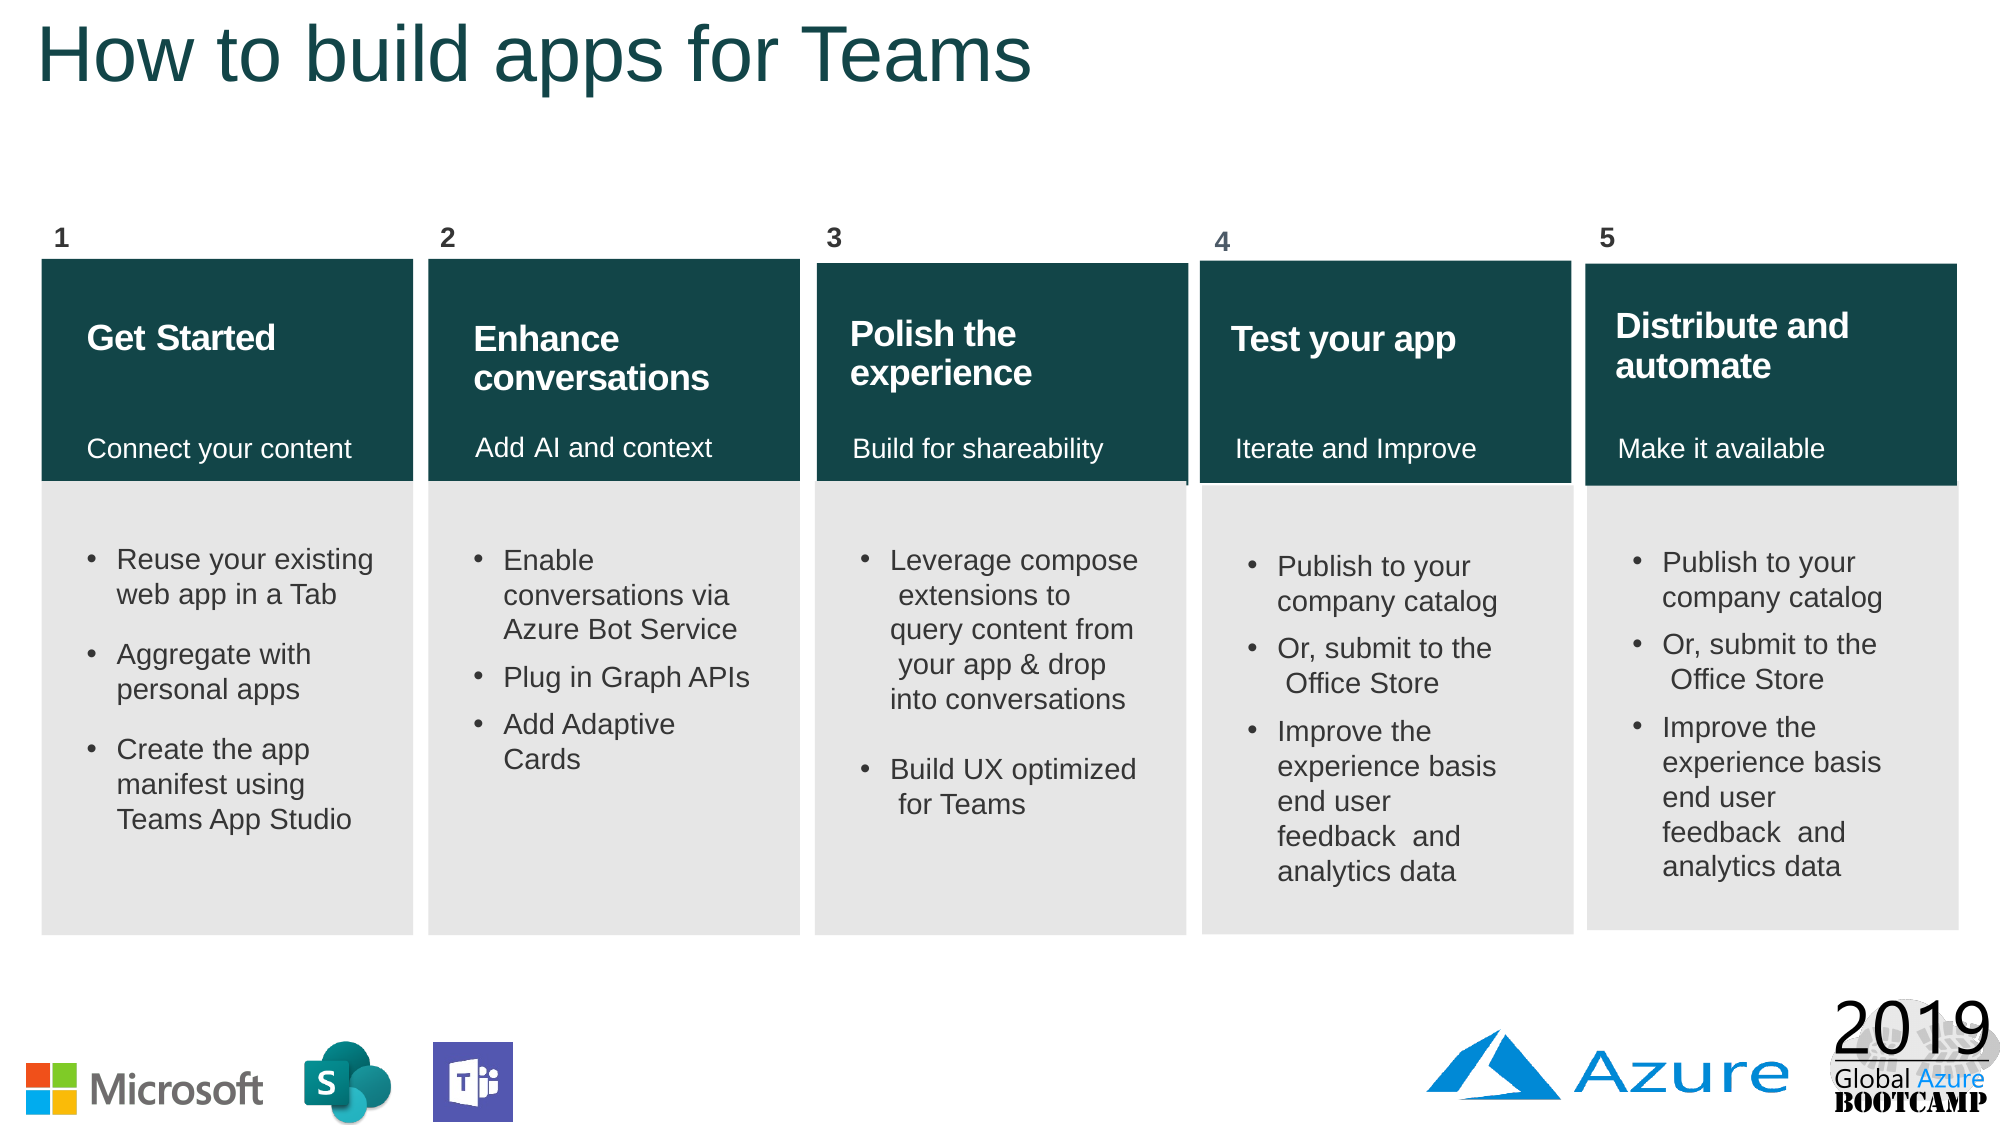

How to build apps for Teams
1
2
3
5
4

Polish the
experience

Distribute and  automate
Test your app
Get Started
Enhance  conversations
Add AI and context
Iterate and Improve
Connect your content
Build for shareability
Make it available

Publish to your
company catalog
Or, submit to the  Office Store
Improve the  experience basis  end user feedback  and analytics data

Publish to your
company catalog
Or, submit to the  Office Store
Improve the  experience basis  end user feedback  and analytics data

Reuse your existing
web app in a Tab
Aggregate with  personal apps
Create the app  manifest using  Teams App Studio
Enable  conversations via  Azure Bot Service
Plug in Graph APIs
Add Adaptive  Cards
Leverage compose  extensions to  query content from  your app & drop  into conversations

Build UX optimized  for Teams